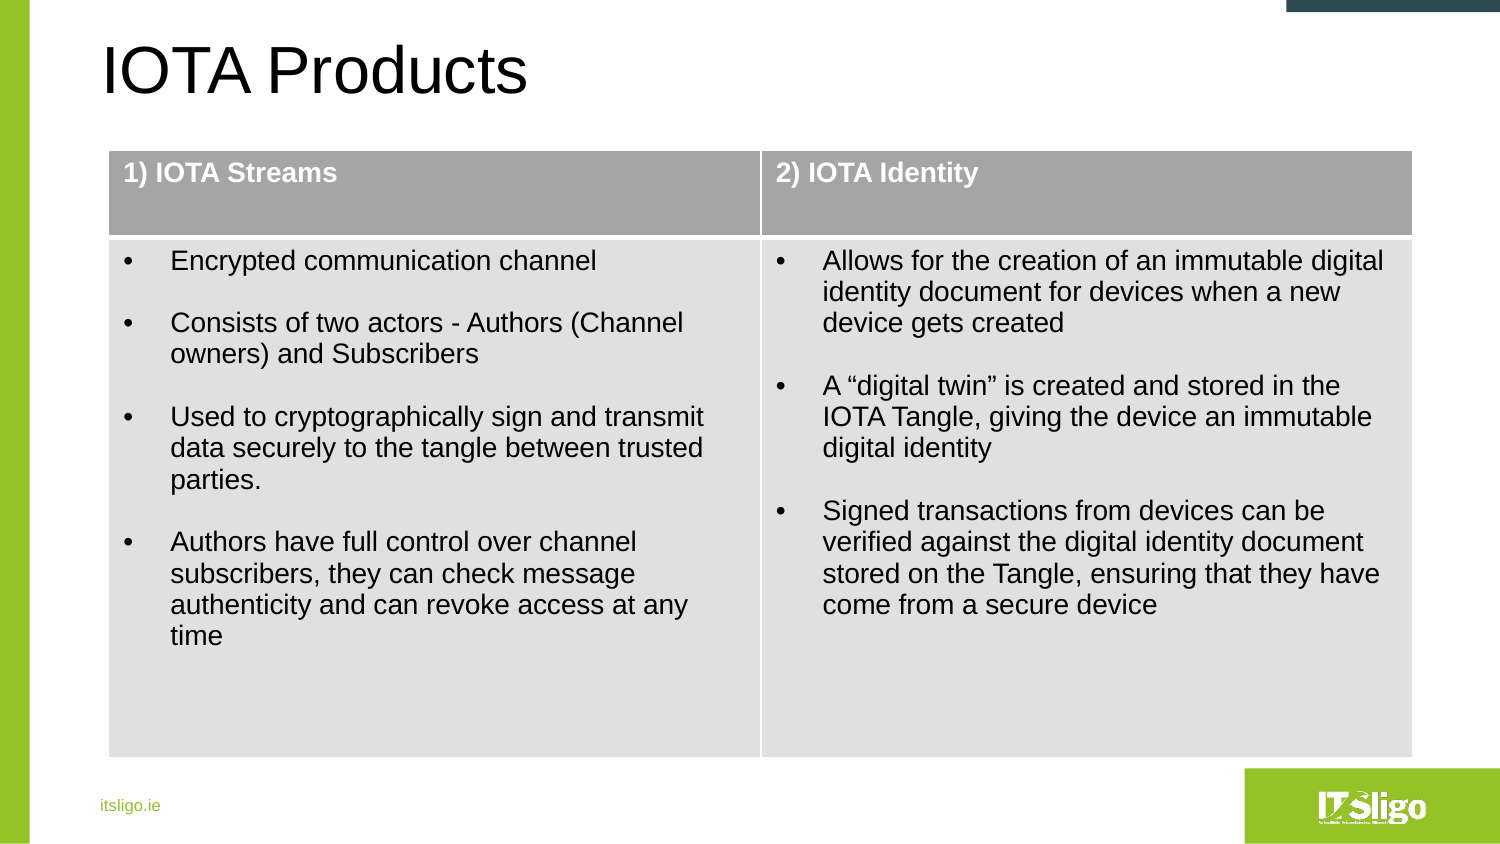

IOTA Products
| 1) IOTA Streams | 2) IOTA Identity |
| --- | --- |
| Encrypted communication channel Consists of two actors - Authors (Channel owners) and Subscribers Used to cryptographically sign and transmit data securely to the tangle between trusted parties. Authors have full control over channel subscribers, they can check message authenticity and can revoke access at any time | Allows for the creation of an immutable digital identity document for devices when a new device gets created A “digital twin” is created and stored in the IOTA Tangle, giving the device an immutable digital identity Signed transactions from devices can be verified against the digital identity document stored on the Tangle, ensuring that they have come from a secure device |